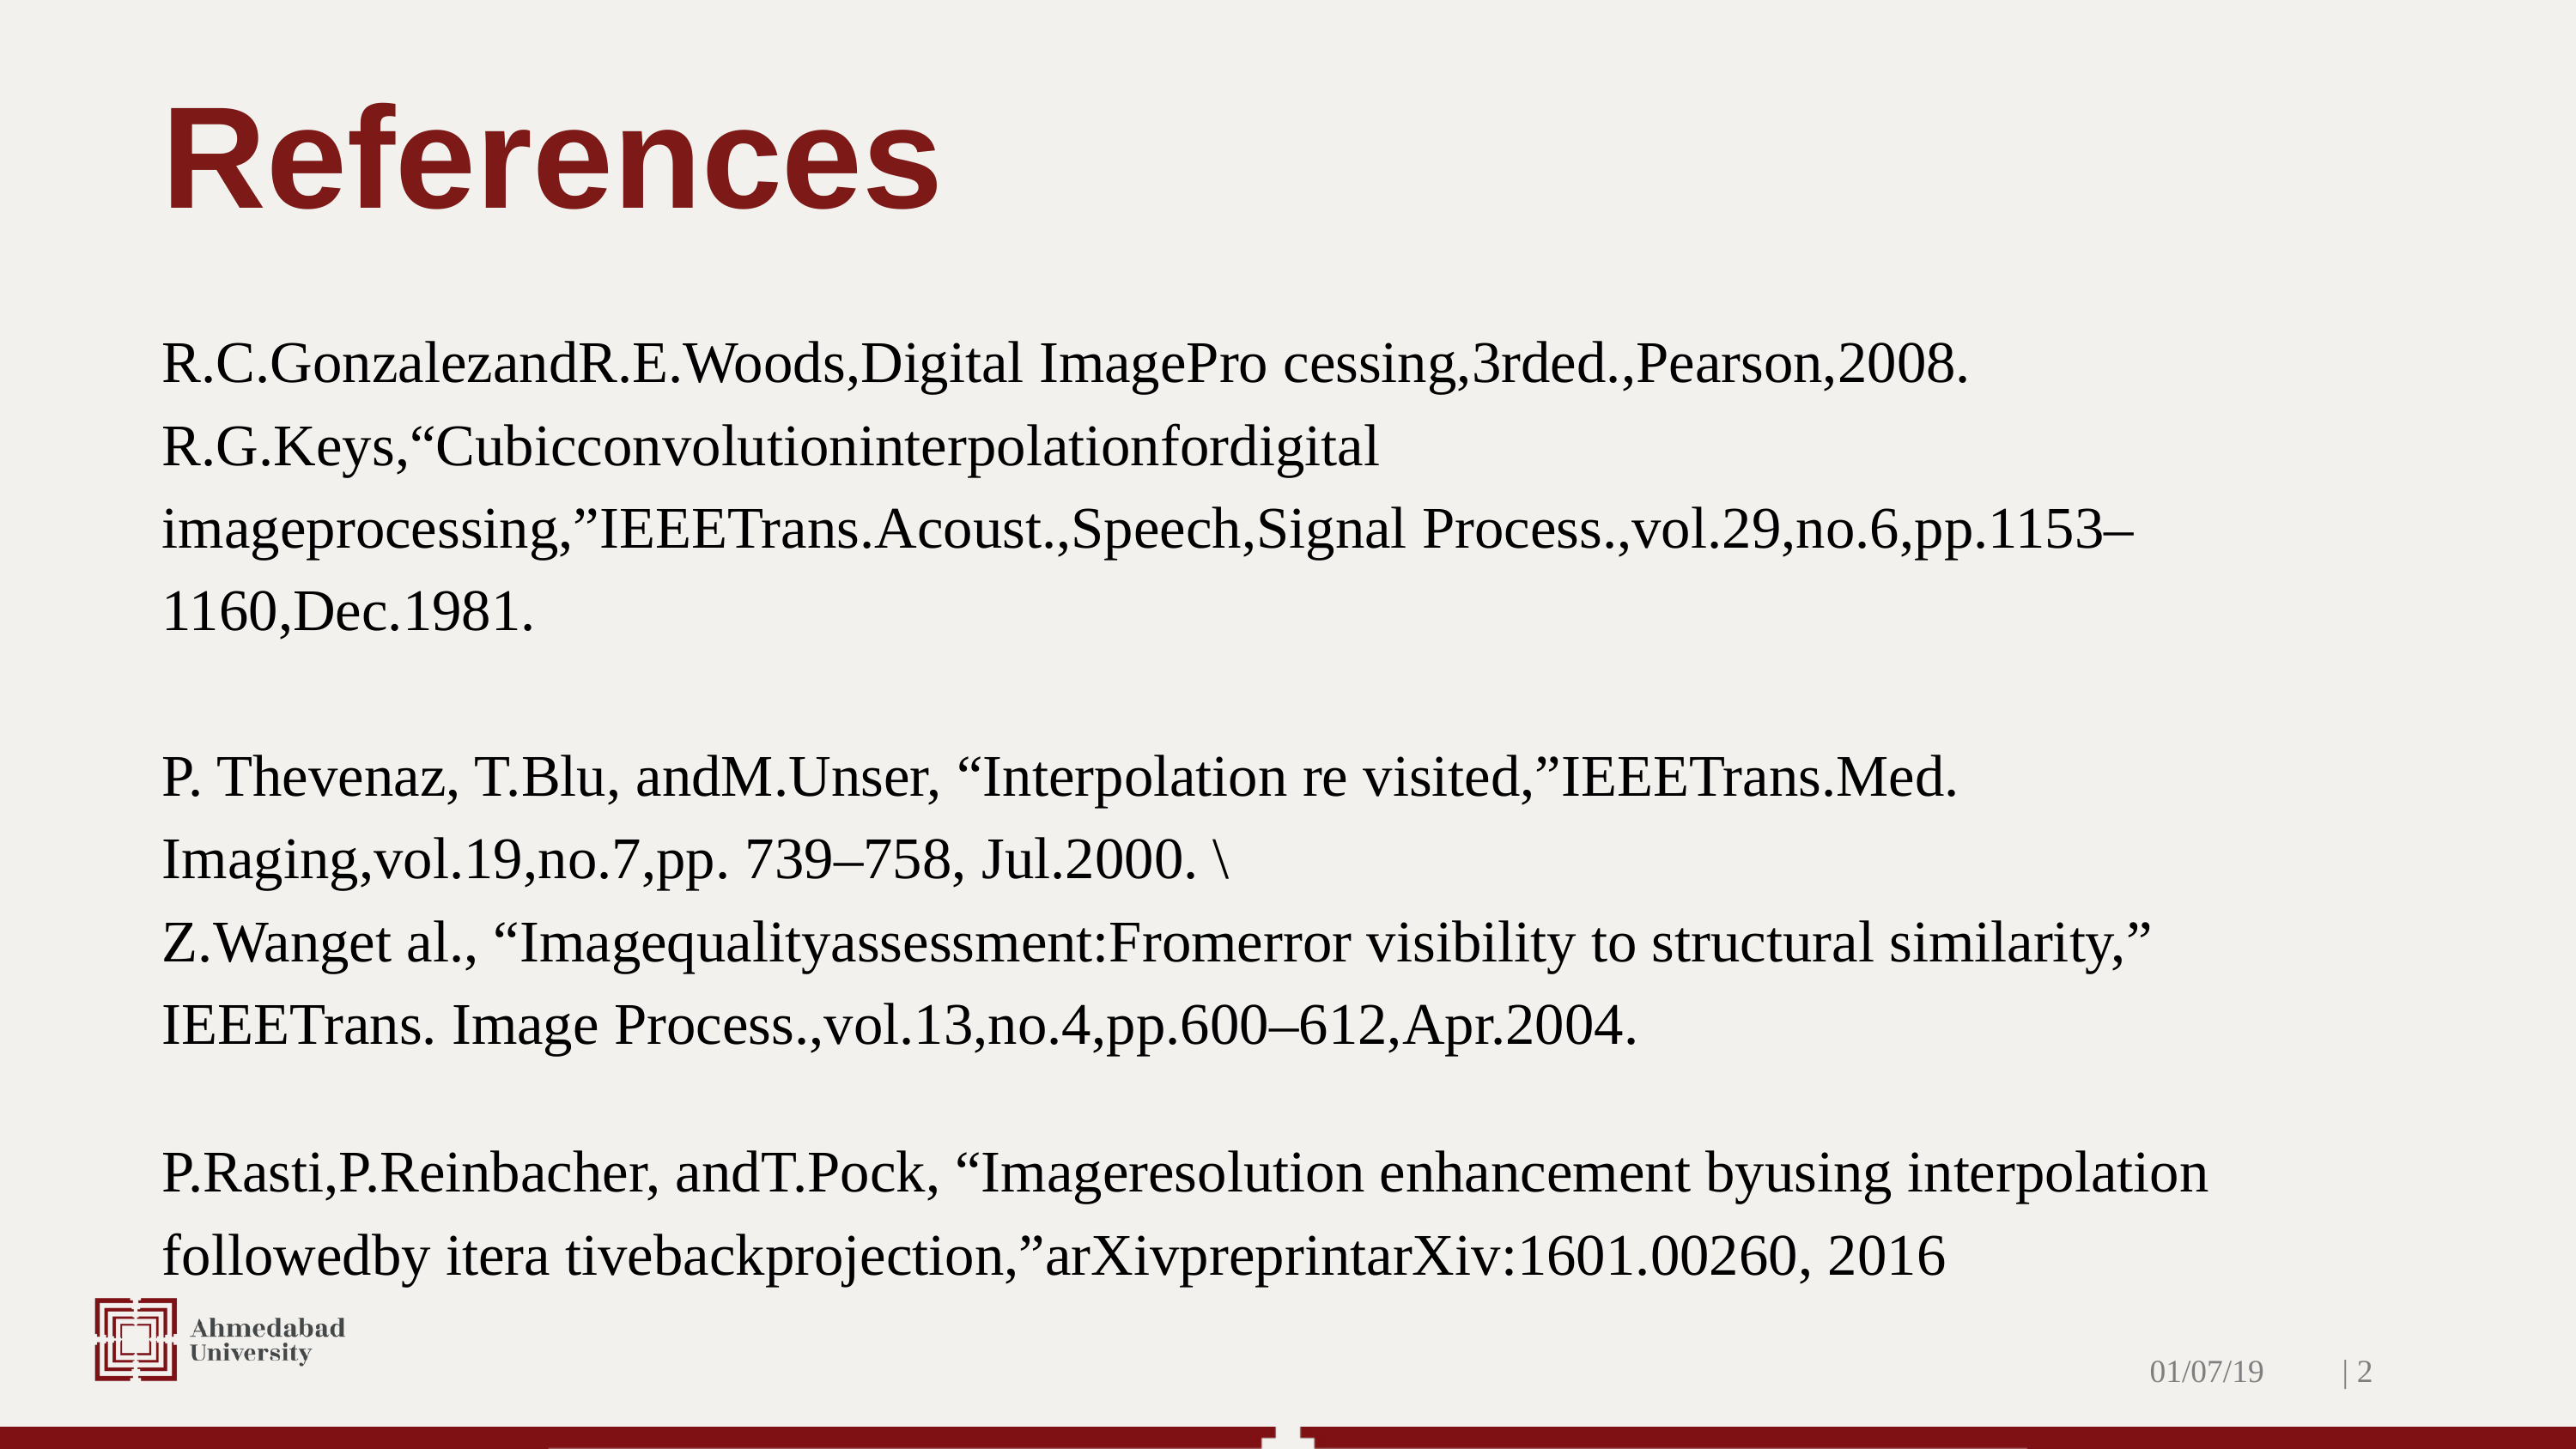

References
R.C.GonzalezandR.E.Woods,Digital ImagePro cessing,3rded.,Pearson,2008.  R.G.Keys,“Cubicconvolutioninterpolationfordigital imageprocessing,”IEEETrans.Acoust.,Speech,Signal Process.,vol.29,no.6,pp.1153–1160,Dec.1981.

P. Thevenaz, T.Blu, andM.Unser, “Interpolation re visited,”IEEETrans.Med. Imaging,vol.19,no.7,pp. 739–758, Jul.2000. \
Z.Wanget al., “Imagequalityassessment:Fromerror visibility to structural similarity,” IEEETrans. Image Process.,vol.13,no.4,pp.600–612,Apr.2004.

P.Rasti,P.Reinbacher, andT.Pock, “Imageresolution enhancement byusing interpolation followedby itera tivebackprojection,”arXivpreprintarXiv:1601.00260, 2016

01/07/19
| 2